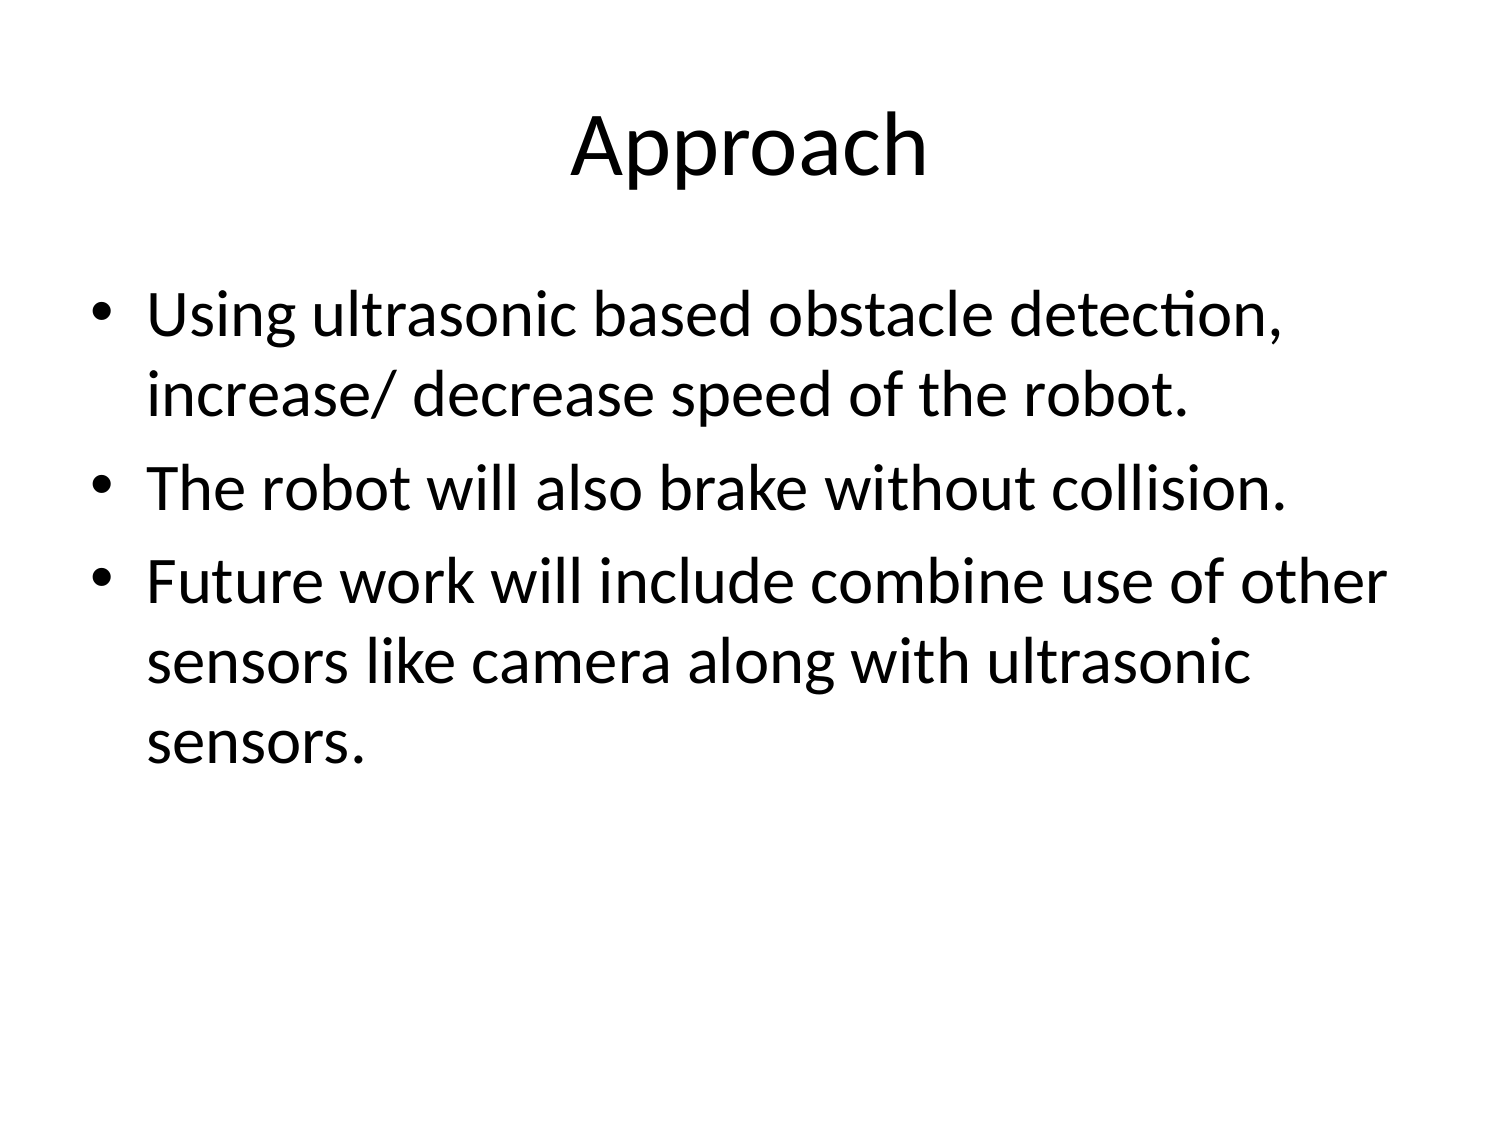

# Approach
Using ultrasonic based obstacle detection, increase/ decrease speed of the robot.
The robot will also brake without collision.
Future work will include combine use of other sensors like camera along with ultrasonic sensors.